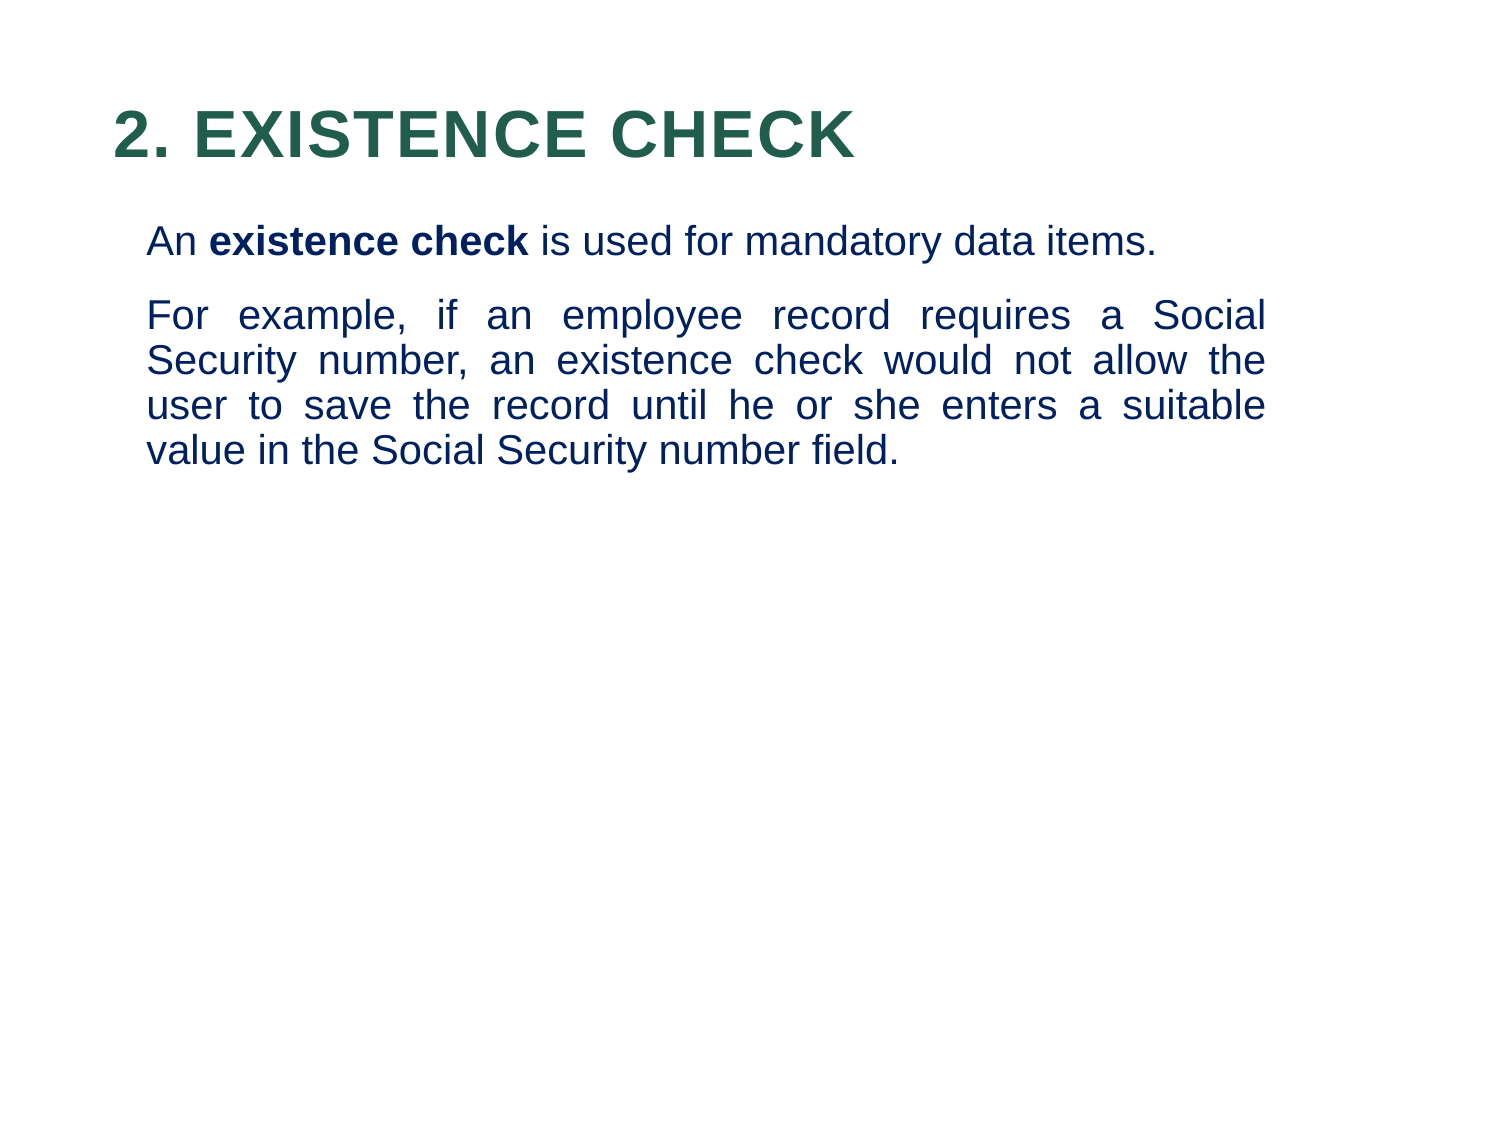

# 2. Existence Check
An existence check is used for mandatory data items.
For example, if an employee record requires a Social Security number, an existence check would not allow the user to save the record until he or she enters a suitable value in the Social Security number field.